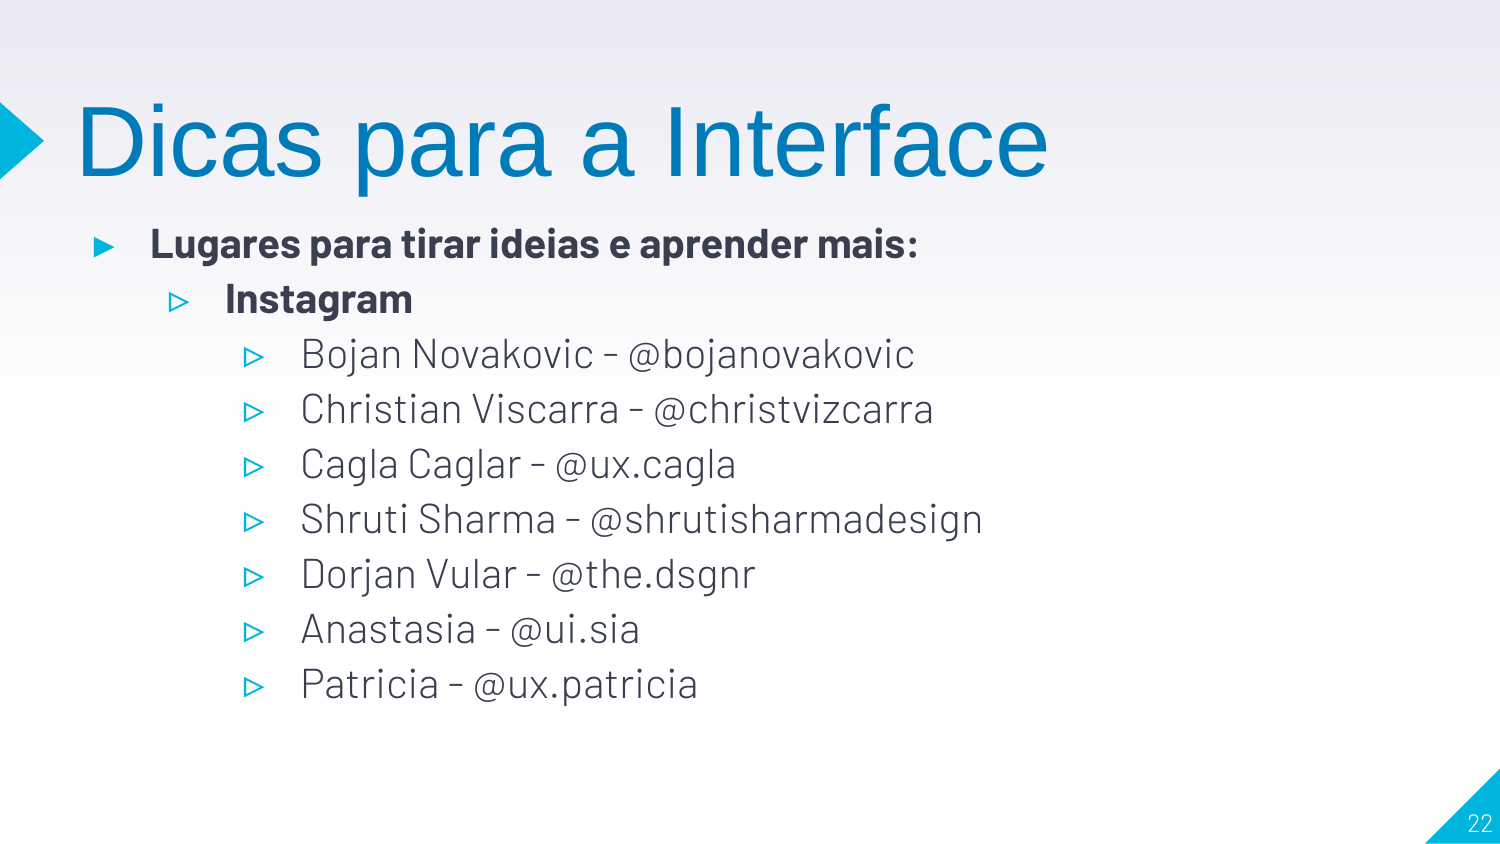

# Dicas para a Interface
Lugares para tirar ideias e aprender mais:
Instagram
Bojan Novakovic - @bojanovakovic
Christian Viscarra - @christvizcarra
Cagla Caglar - @ux.cagla
Shruti Sharma - @shrutisharmadesign
Dorjan Vular - @the.dsgnr
Anastasia - @ui.sia
Patricia - @ux.patricia

22